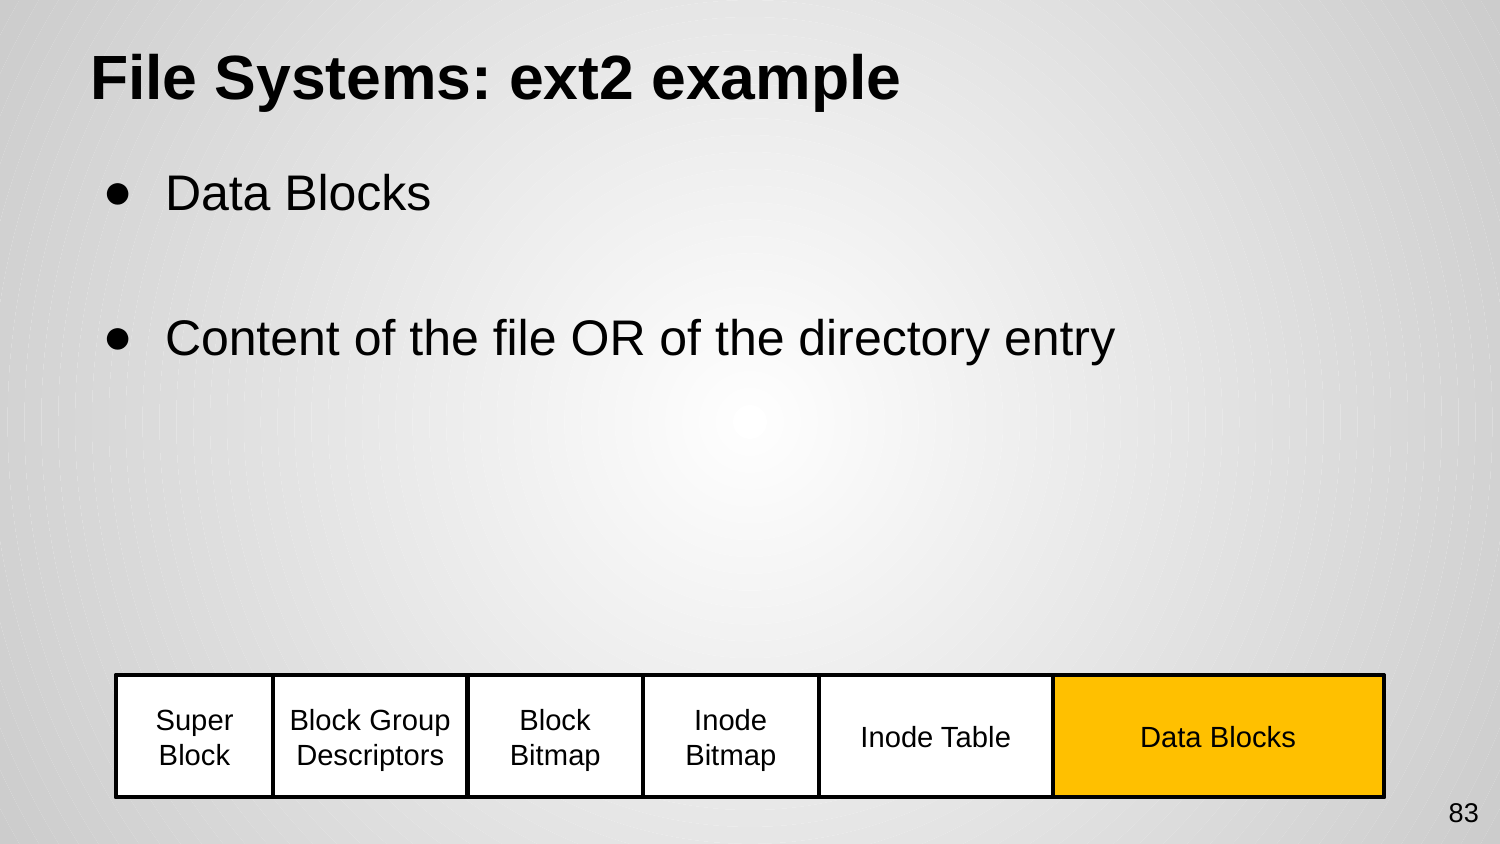

# File Systems: ext2 example
Data Blocks

Content of the file OR of the directory entry
Super Block
Block Group Descriptors
Data Blocks
Inode Table
Inode Bitmap
Block Bitmap

83